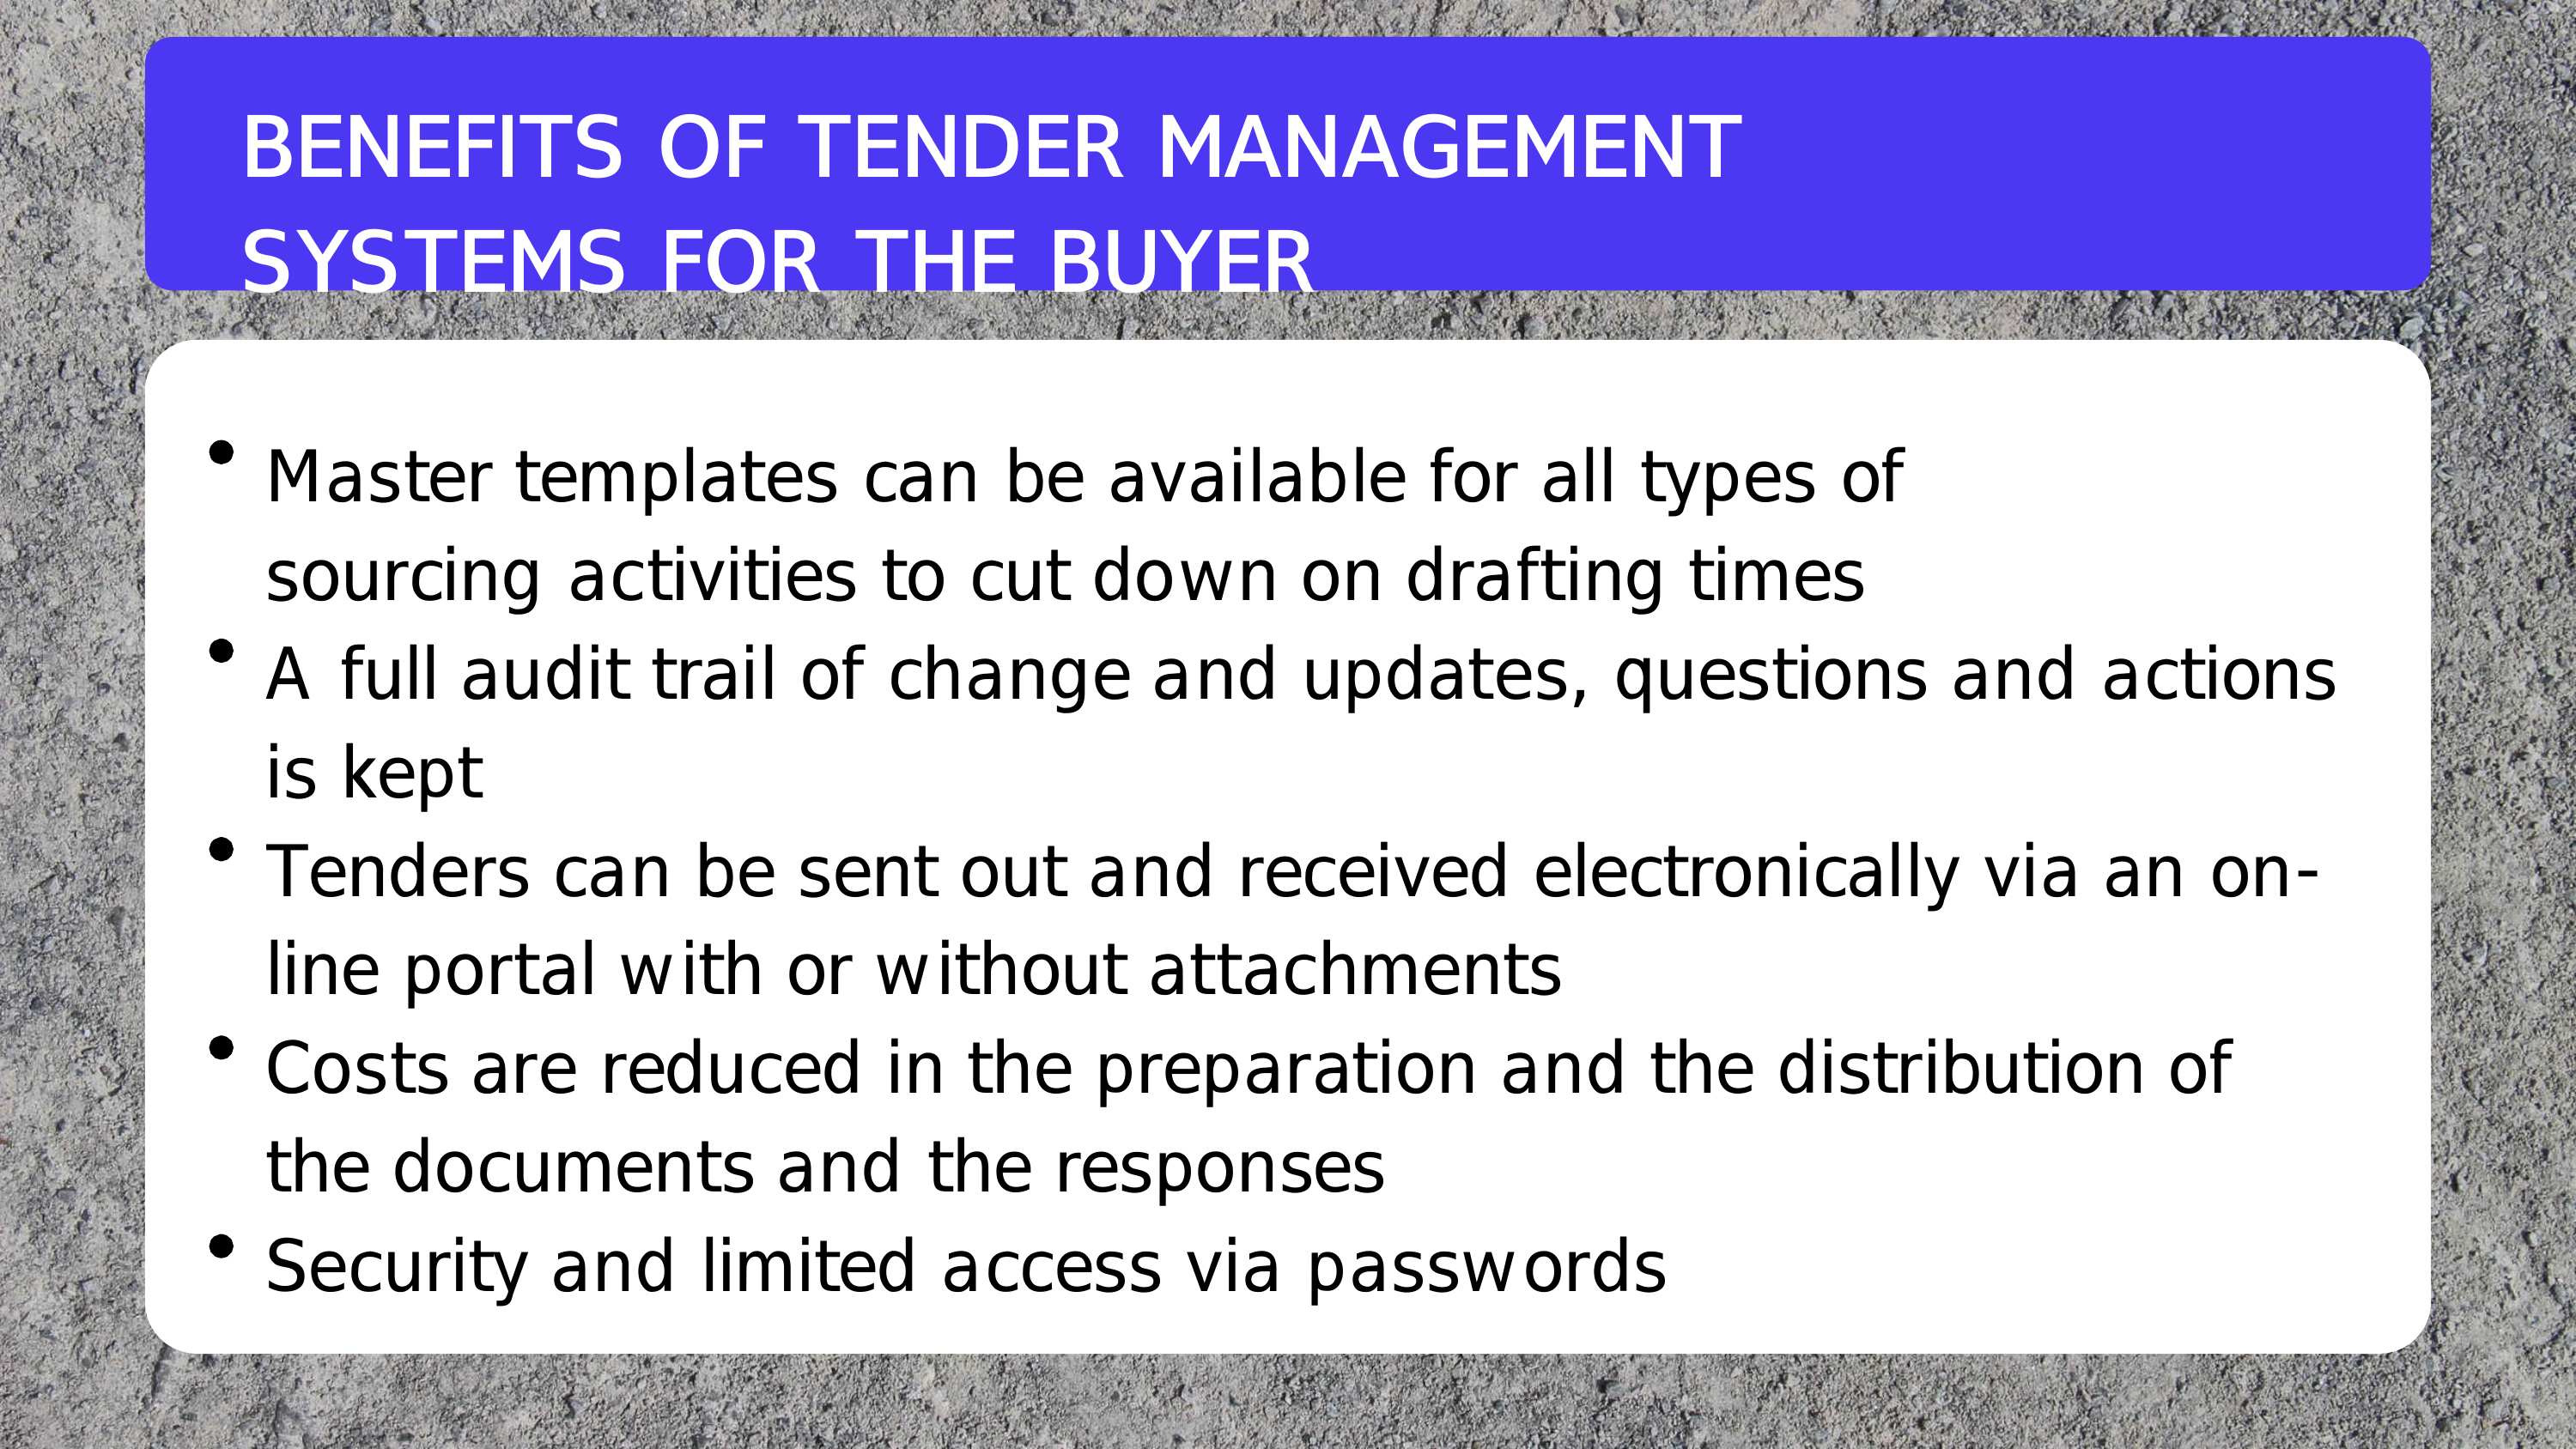

BENEFITS OF TENDER MANAGEMENT SYSTEMS FOR THE BUYER

Master templates can be available for all types of sourcing activities to cut down on drafting times
A full audit trail of change and updates, questions and actions is kept
Tenders can be sent out and received electronically via an on-line portal with or without attachments
Costs are reduced in the preparation and the distribution of the documents and the responses
Security and limited access via passwords